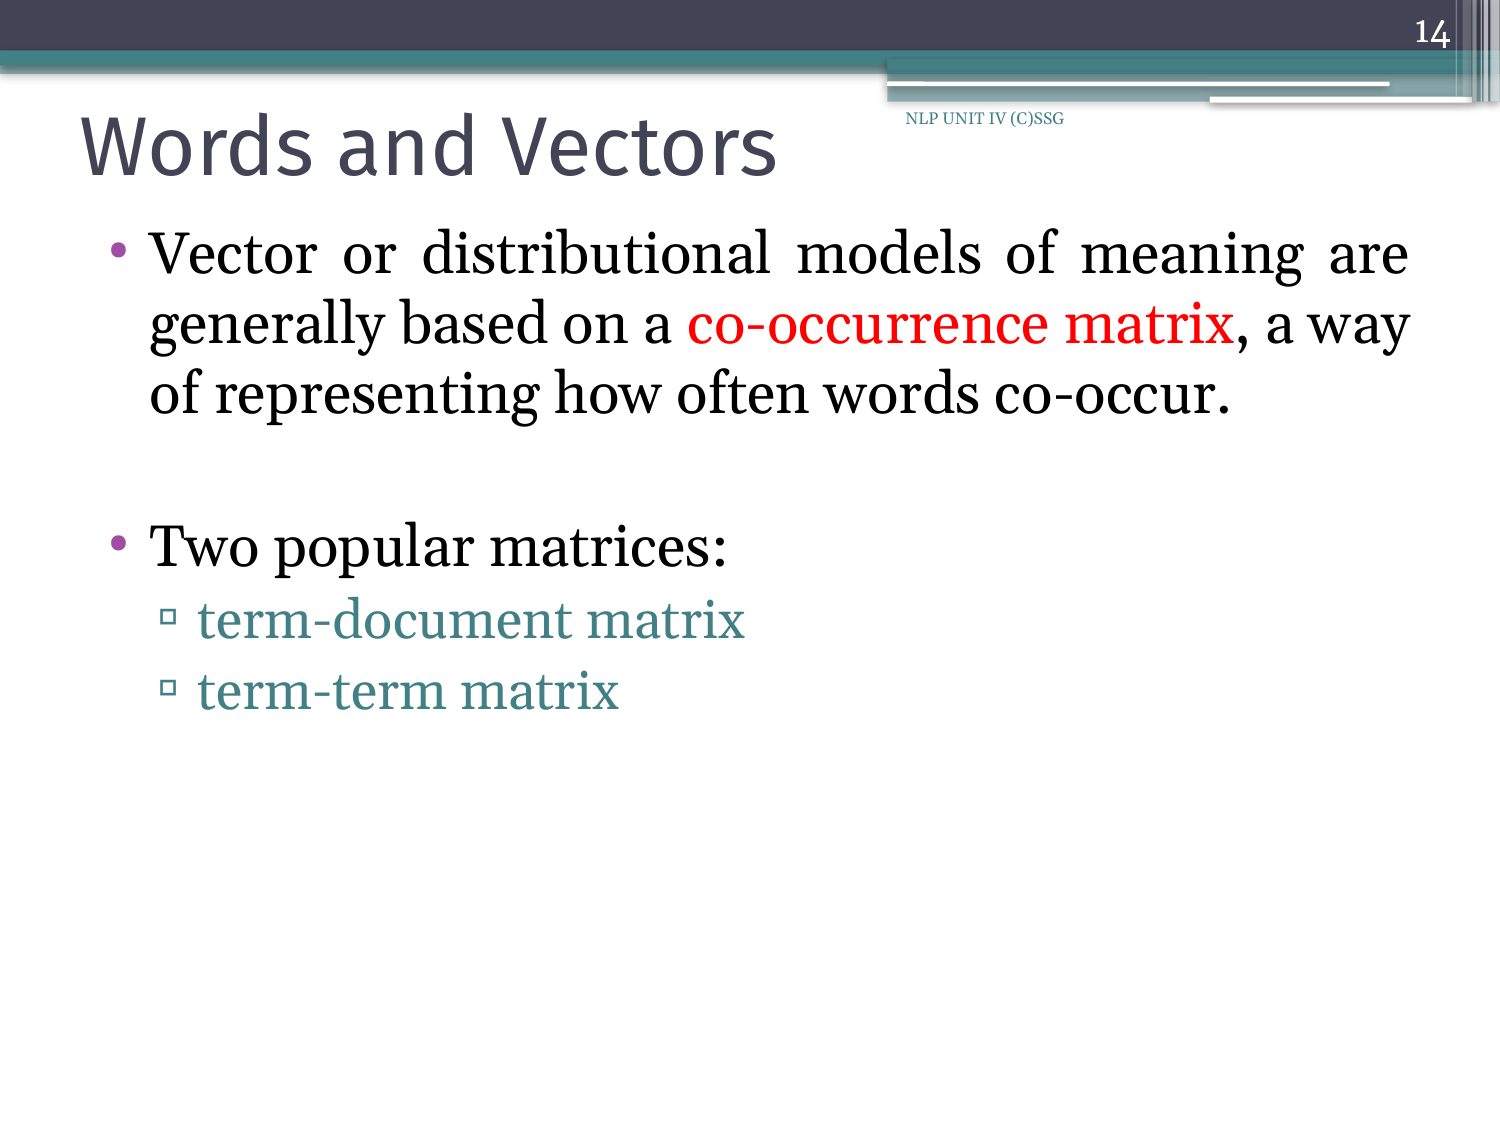

14
# Words and Vectors
NLP UNIT IV (C)SSG
Vector or distributional models of meaning are generally based on a co-occurrence matrix, a way of representing how often words co-occur.

Two popular matrices:
term-document matrix
term-term matrix